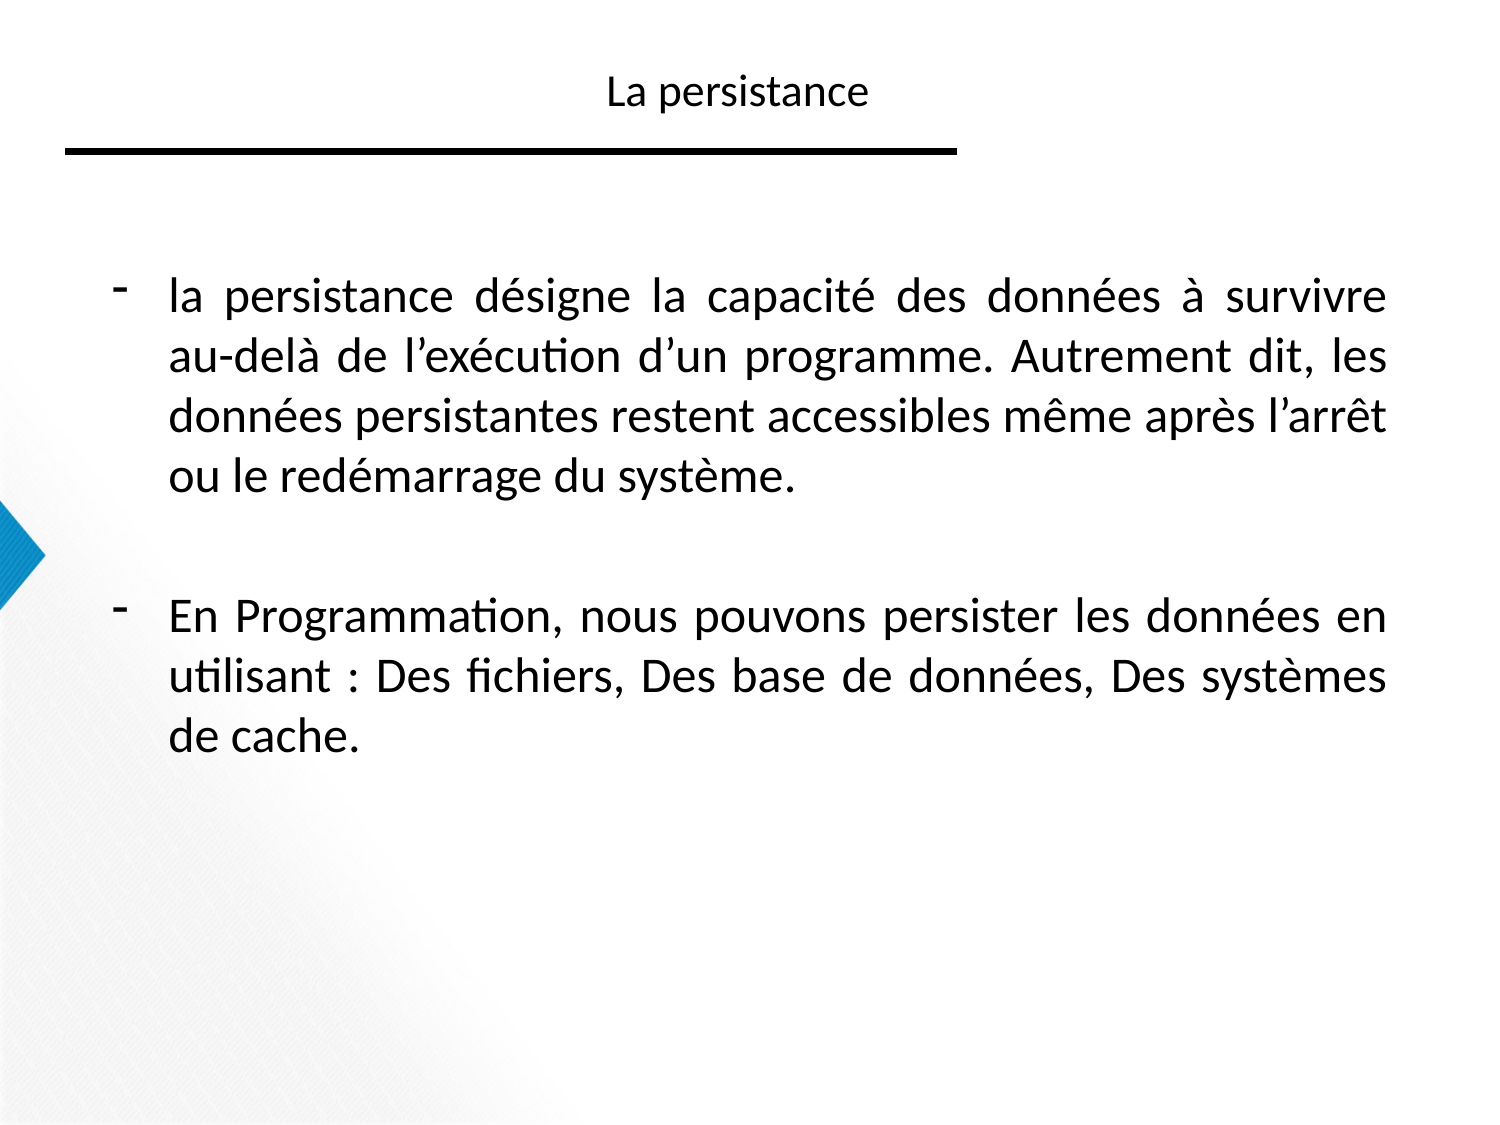

# La persistance
la persistance désigne la capacité des données à survivre au-delà de l’exécution d’un programme. Autrement dit, les données persistantes restent accessibles même après l’arrêt ou le redémarrage du système.

En Programmation, nous pouvons persister les données en utilisant : Des fichiers, Des base de données, Des systèmes de cache.